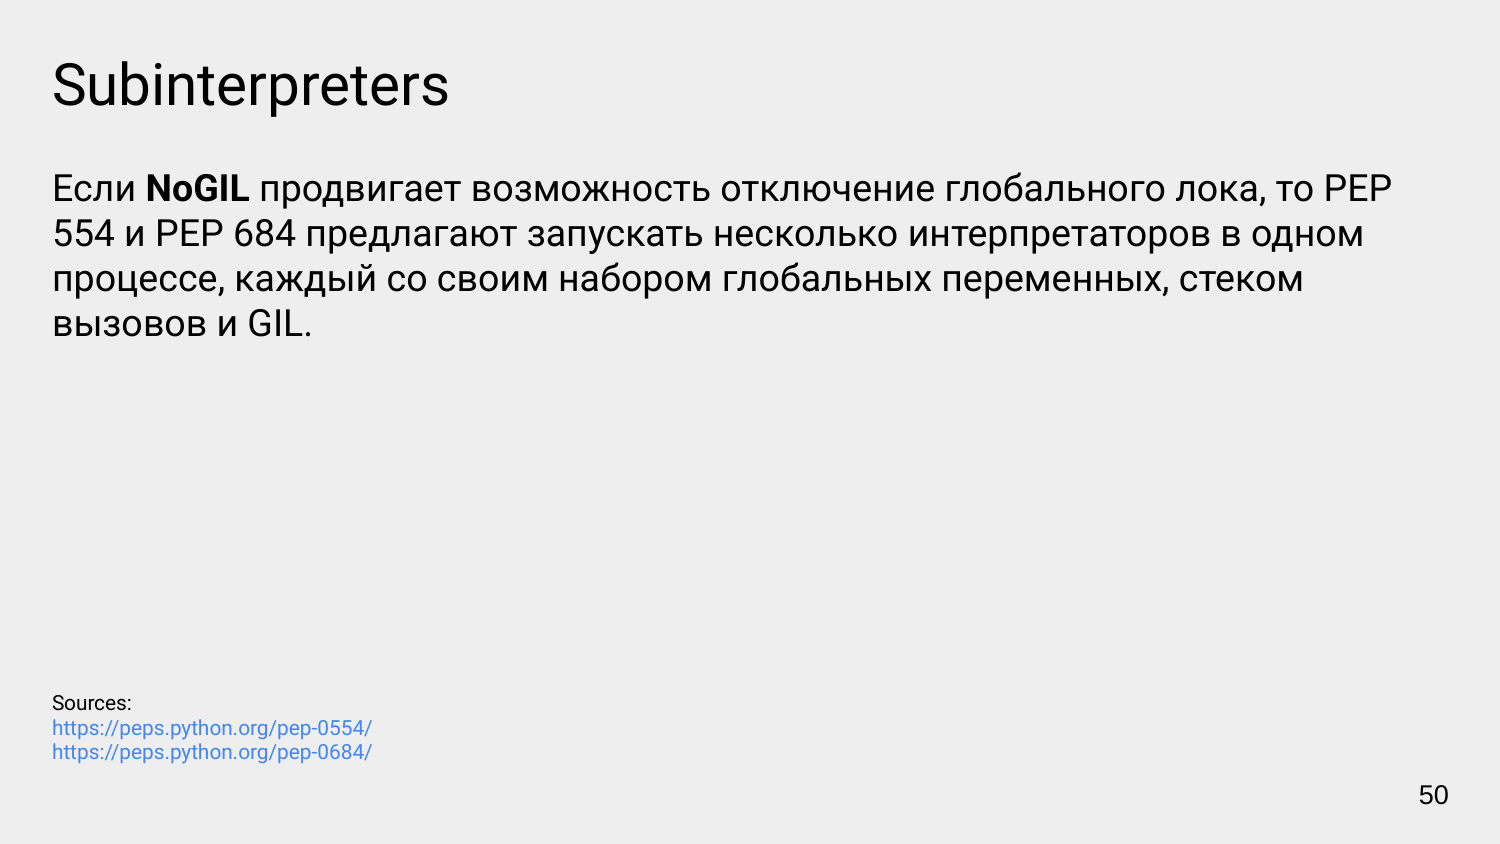

# Subinterpreters
Если NoGIL продвигает возможность отключение глобального лока, то PEP 554 и PEP 684 предлагают запускать несколько интерпретаторов в одном процессе, каждый со своим набором глобальных переменных, стеком вызовов и GIL.

Sources:
https://peps.python.org/pep-0554/
https://peps.python.org/pep-0684/
50